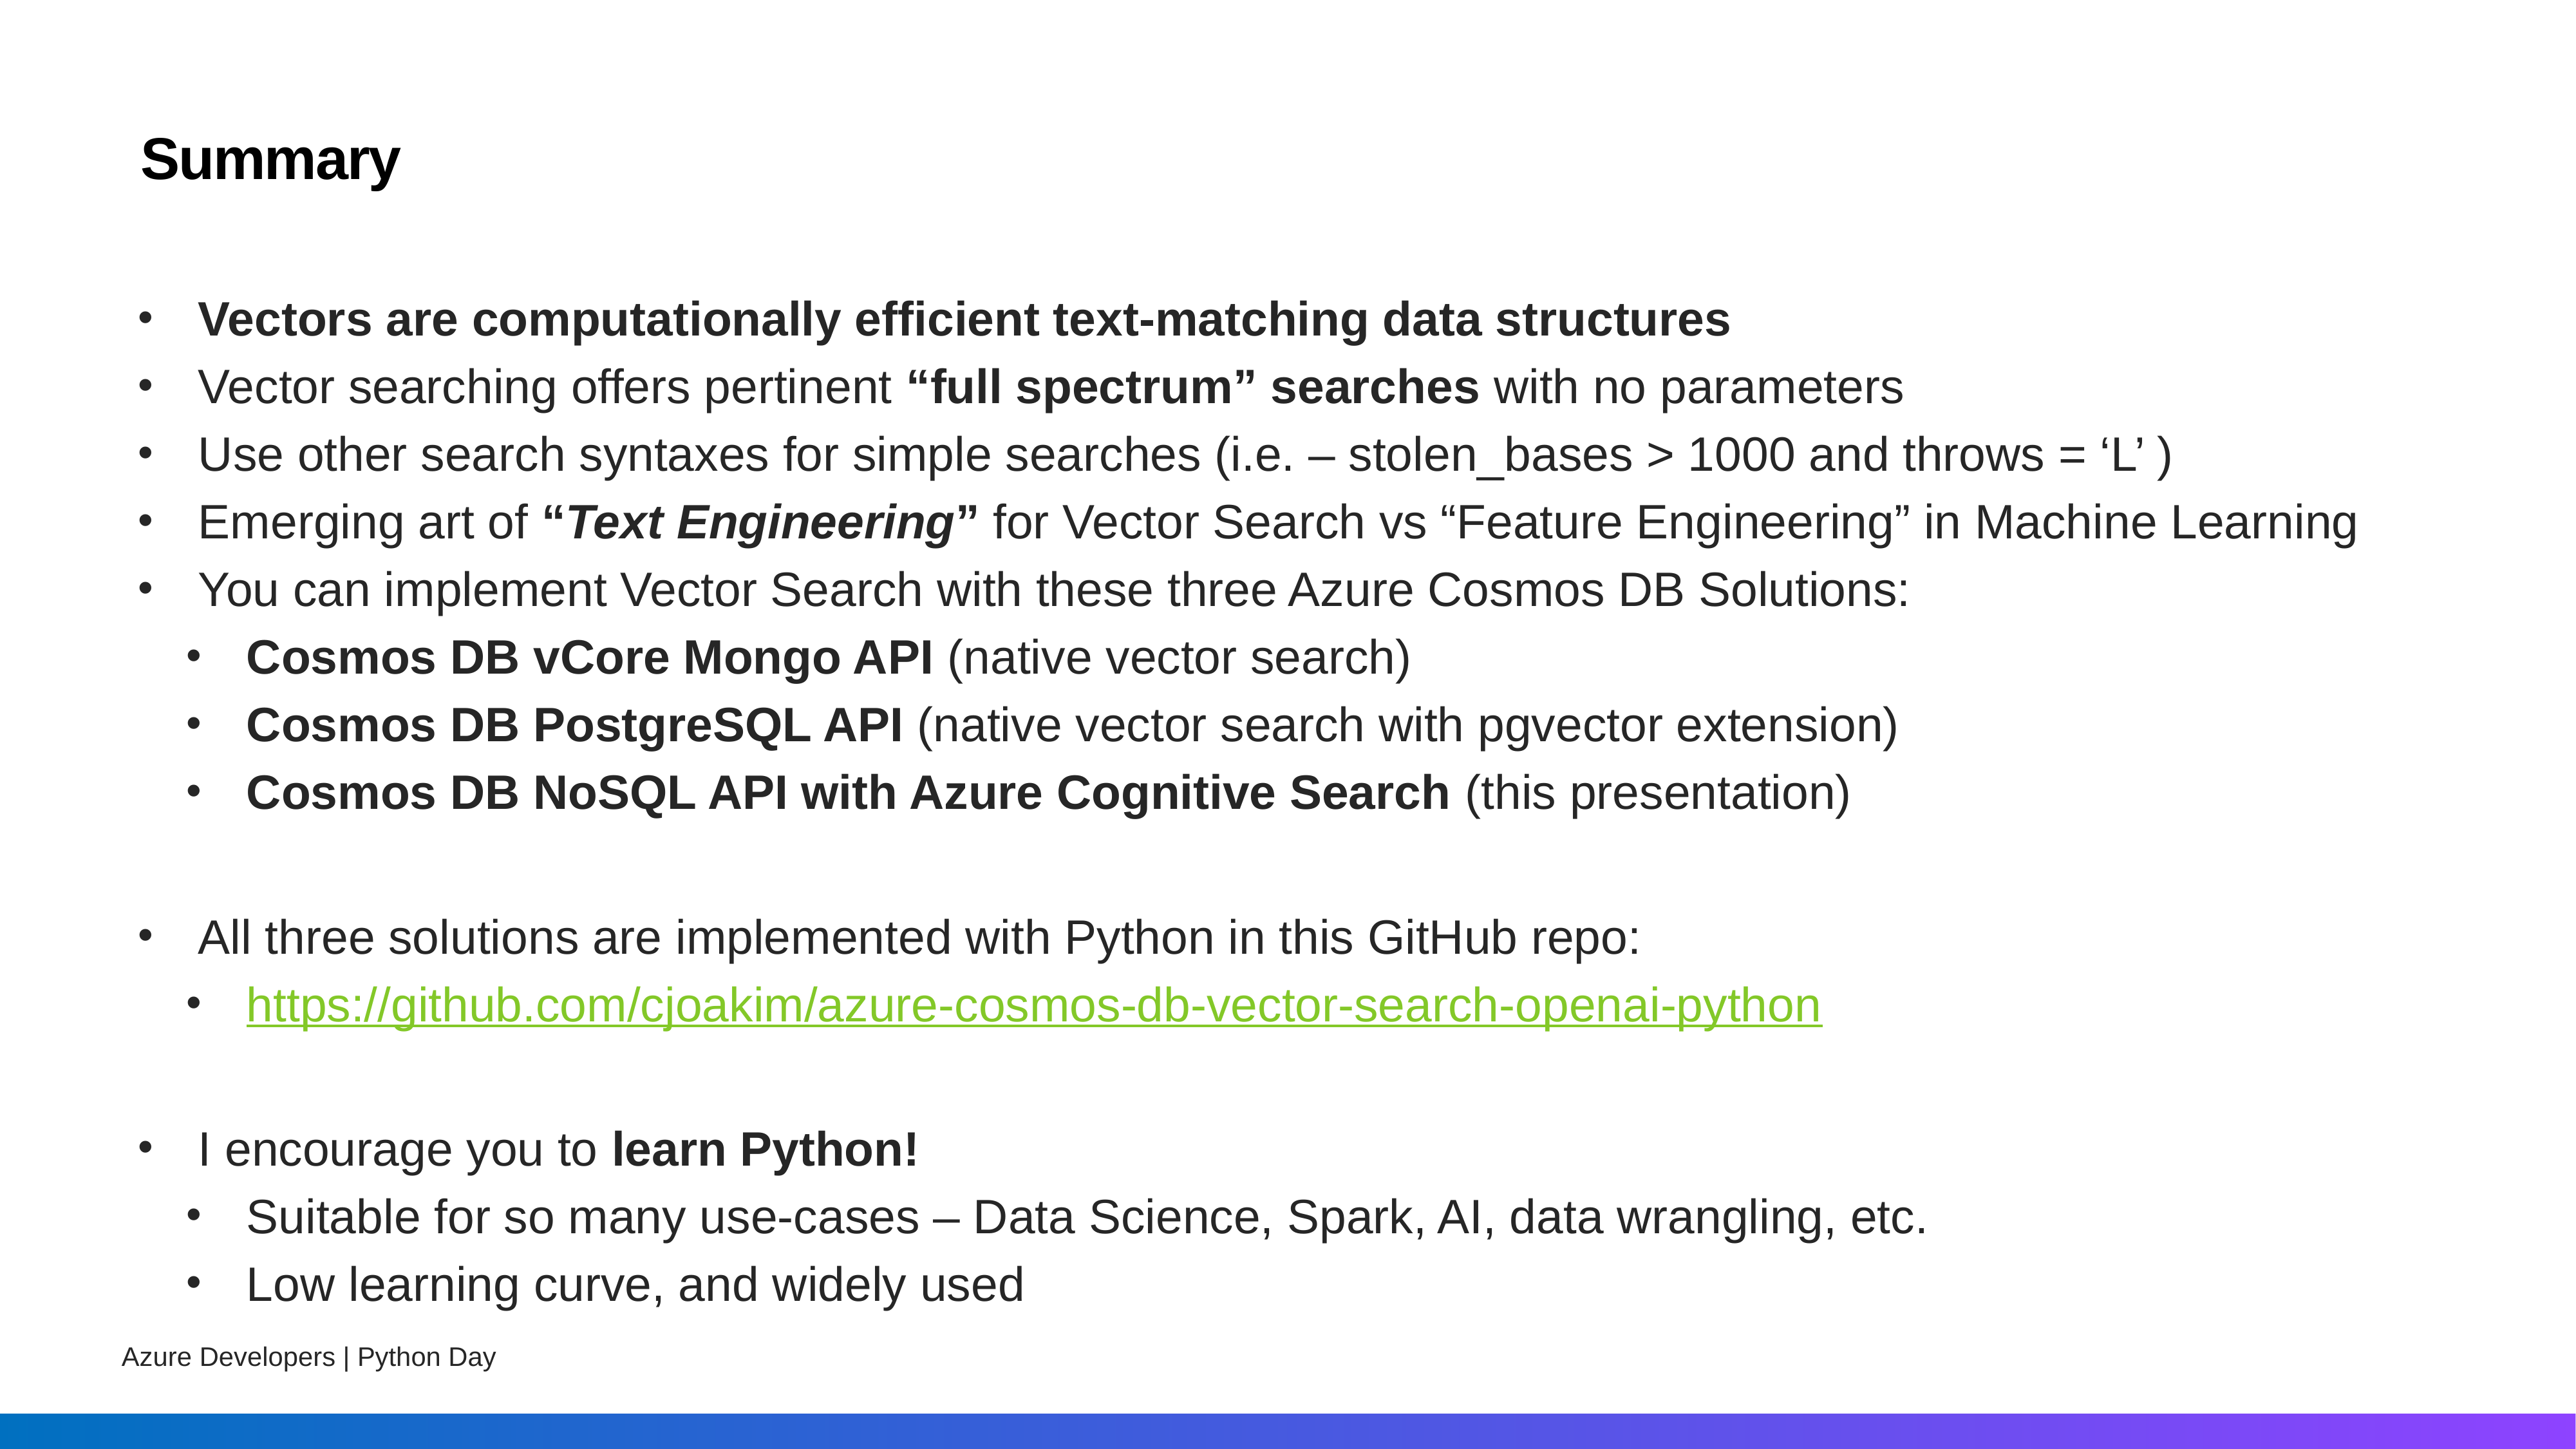

# Summary

Vectors are computationally efficient text-matching data structures
Vector searching offers pertinent “full spectrum” searches with no parameters
Use other search syntaxes for simple searches (i.e. – stolen_bases > 1000 and throws = ‘L’ )
Emerging art of “Text Engineering” for Vector Search vs “Feature Engineering” in Machine Learning
You can implement Vector Search with these three Azure Cosmos DB Solutions:
Cosmos DB vCore Mongo API (native vector search)
Cosmos DB PostgreSQL API (native vector search with pgvector extension)
Cosmos DB NoSQL API with Azure Cognitive Search (this presentation)

All three solutions are implemented with Python in this GitHub repo:
https://github.com/cjoakim/azure-cosmos-db-vector-search-openai-python

I encourage you to learn Python!
Suitable for so many use-cases – Data Science, Spark, AI, data wrangling, etc.
Low learning curve, and widely used